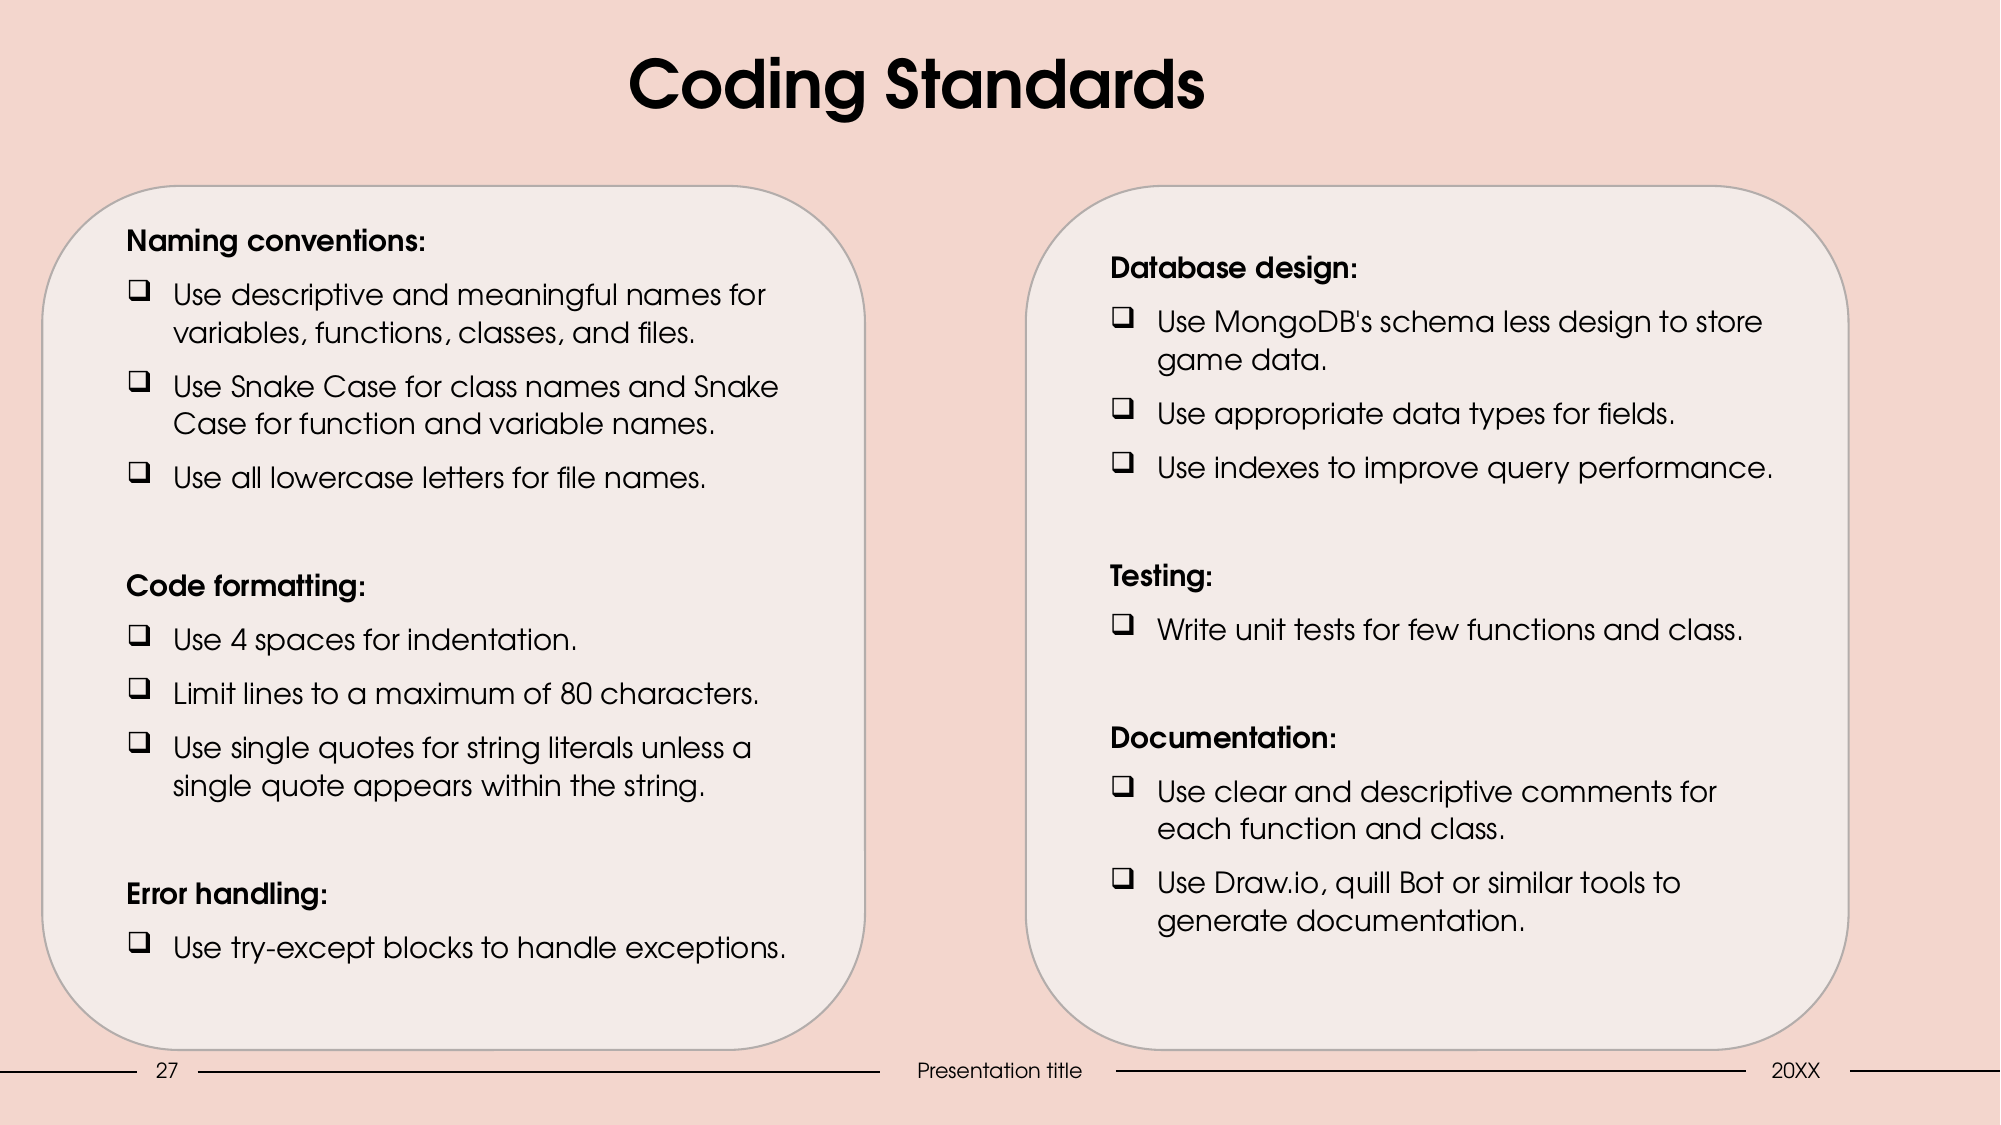

Coding Standards

Naming conventions:
Use descriptive and meaningful names for variables, functions, classes, and files.
Use Snake Case for class names and Snake Case for function and variable names.
Use all lowercase letters for file names.

Code formatting:
Use 4 spaces for indentation.
Limit lines to a maximum of 80 characters.
Use single quotes for string literals unless a single quote appears within the string.

Error handling:
Use try-except blocks to handle exceptions.

Database design:
Use MongoDB's schema less design to store game data.
Use appropriate data types for fields.
Use indexes to improve query performance.

Testing:
Write unit tests for few functions and class.

Documentation:
Use clear and descriptive comments for each function and class.
Use Draw.io, quill Bot or similar tools to generate documentation.

27
Presentation title
20XX